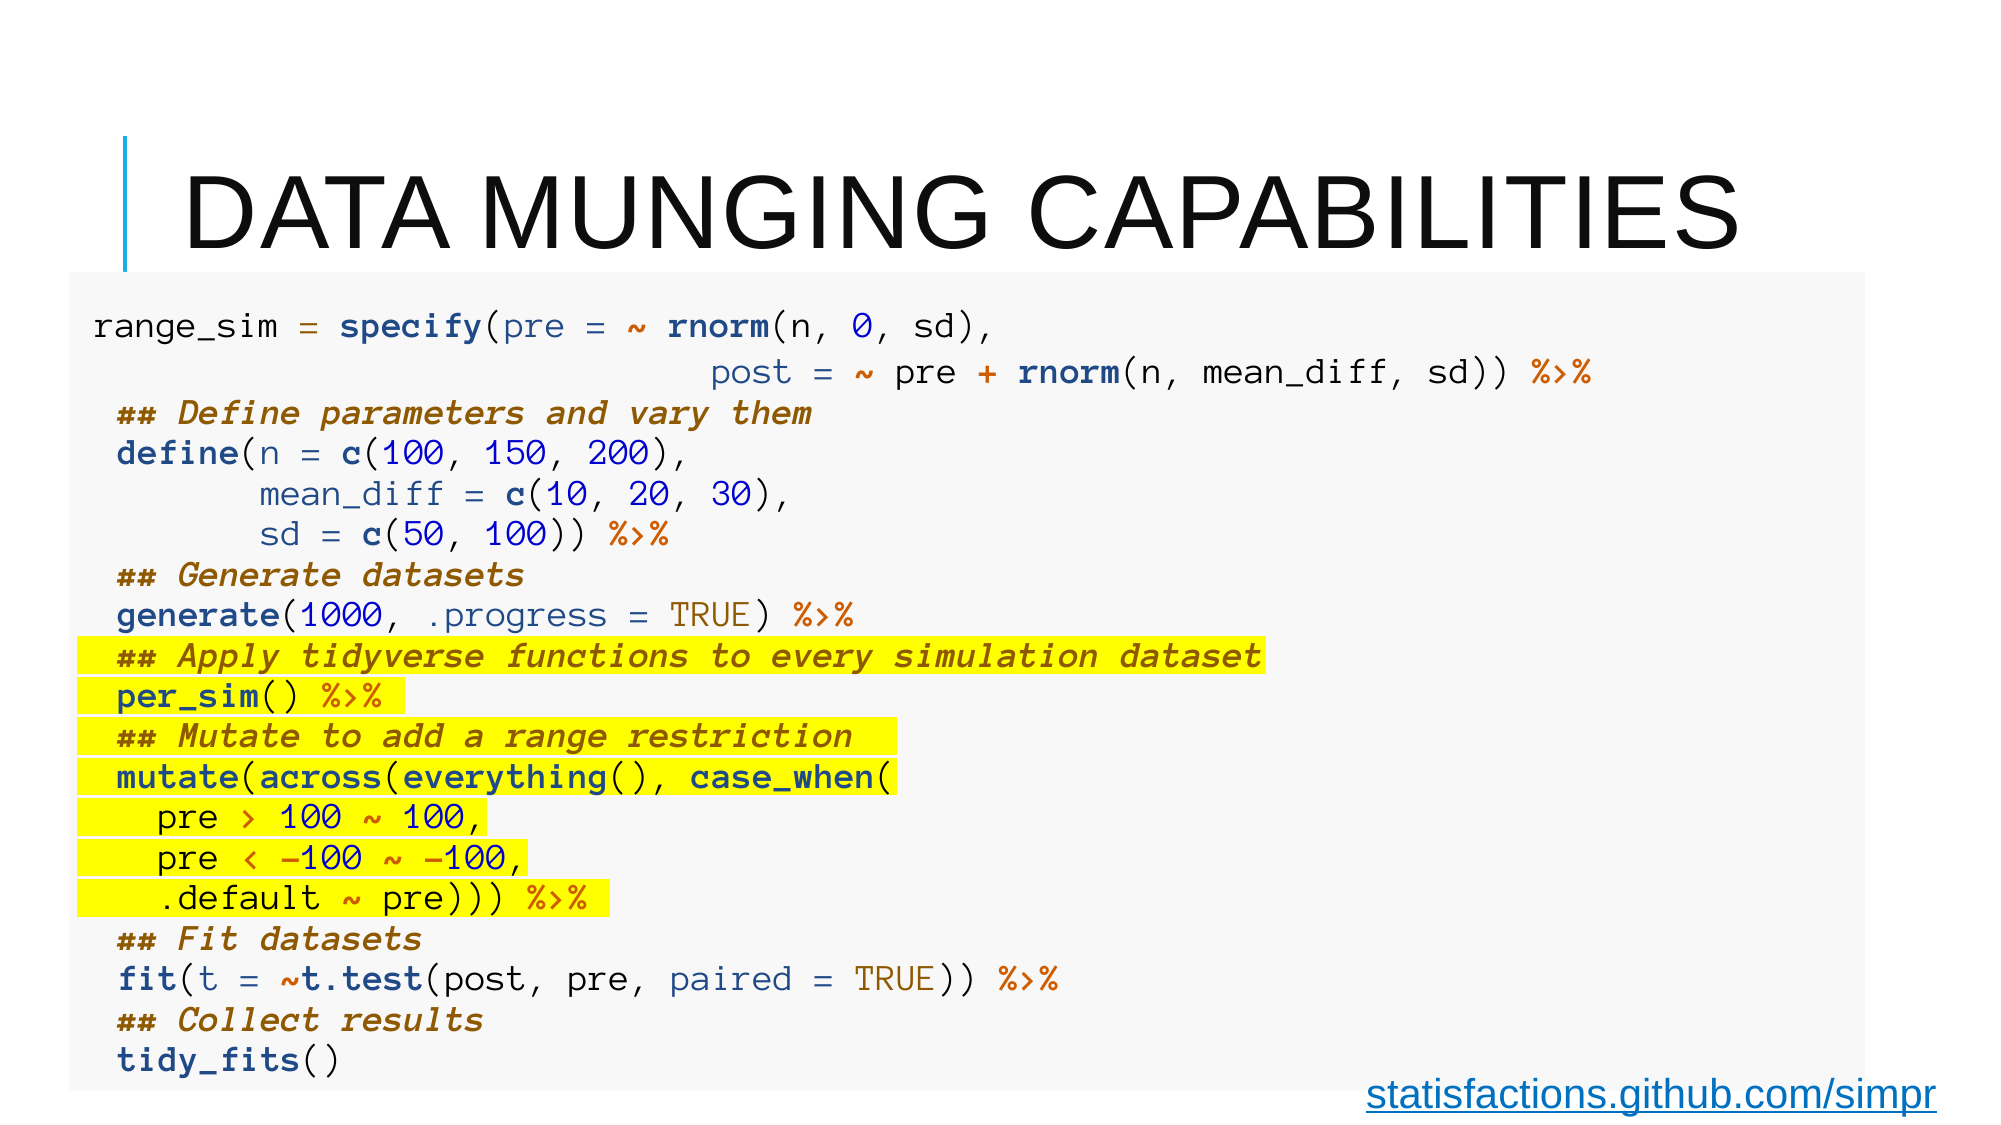

# Data Munging Capabilities
 range_sim = specify(pre = ~ rnorm(n, 0, sd),
                               post = ~ pre + rnorm(n, mean_diff, sd)) %>%
  ## Define parameters and vary them
  define(n = c(100, 150, 200),
         mean_diff = c(10, 20, 30),
         sd = c(50, 100)) %>%
  ## Generate datasets
  generate(1000, .progress = TRUE) %>%
  ## Apply tidyverse functions to every simulation dataset
  per_sim() %>%
  ## Mutate to add a range restriction
  mutate(across(everything(), case_when(
    pre > 100 ~ 100,
    pre < -100 ~ -100,
    .default ~ pre))) %>%
  ## Fit datasets
  fit(t = ~t.test(post, pre, paired = TRUE)) %>%
  ## Collect results
  tidy_fits()

statisfactions.github.com/simpr